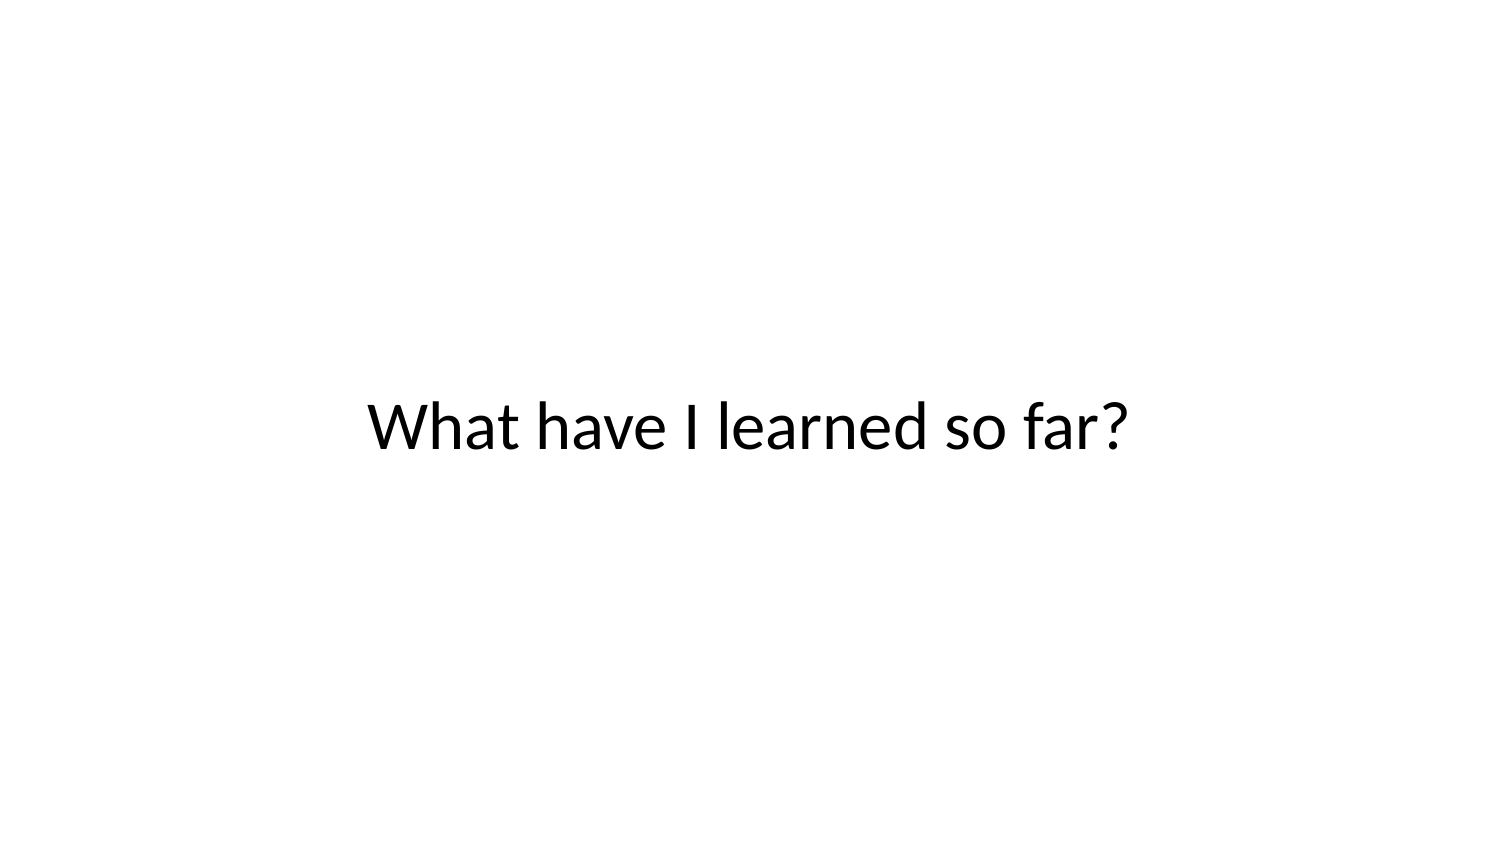

# What have I learned so far?